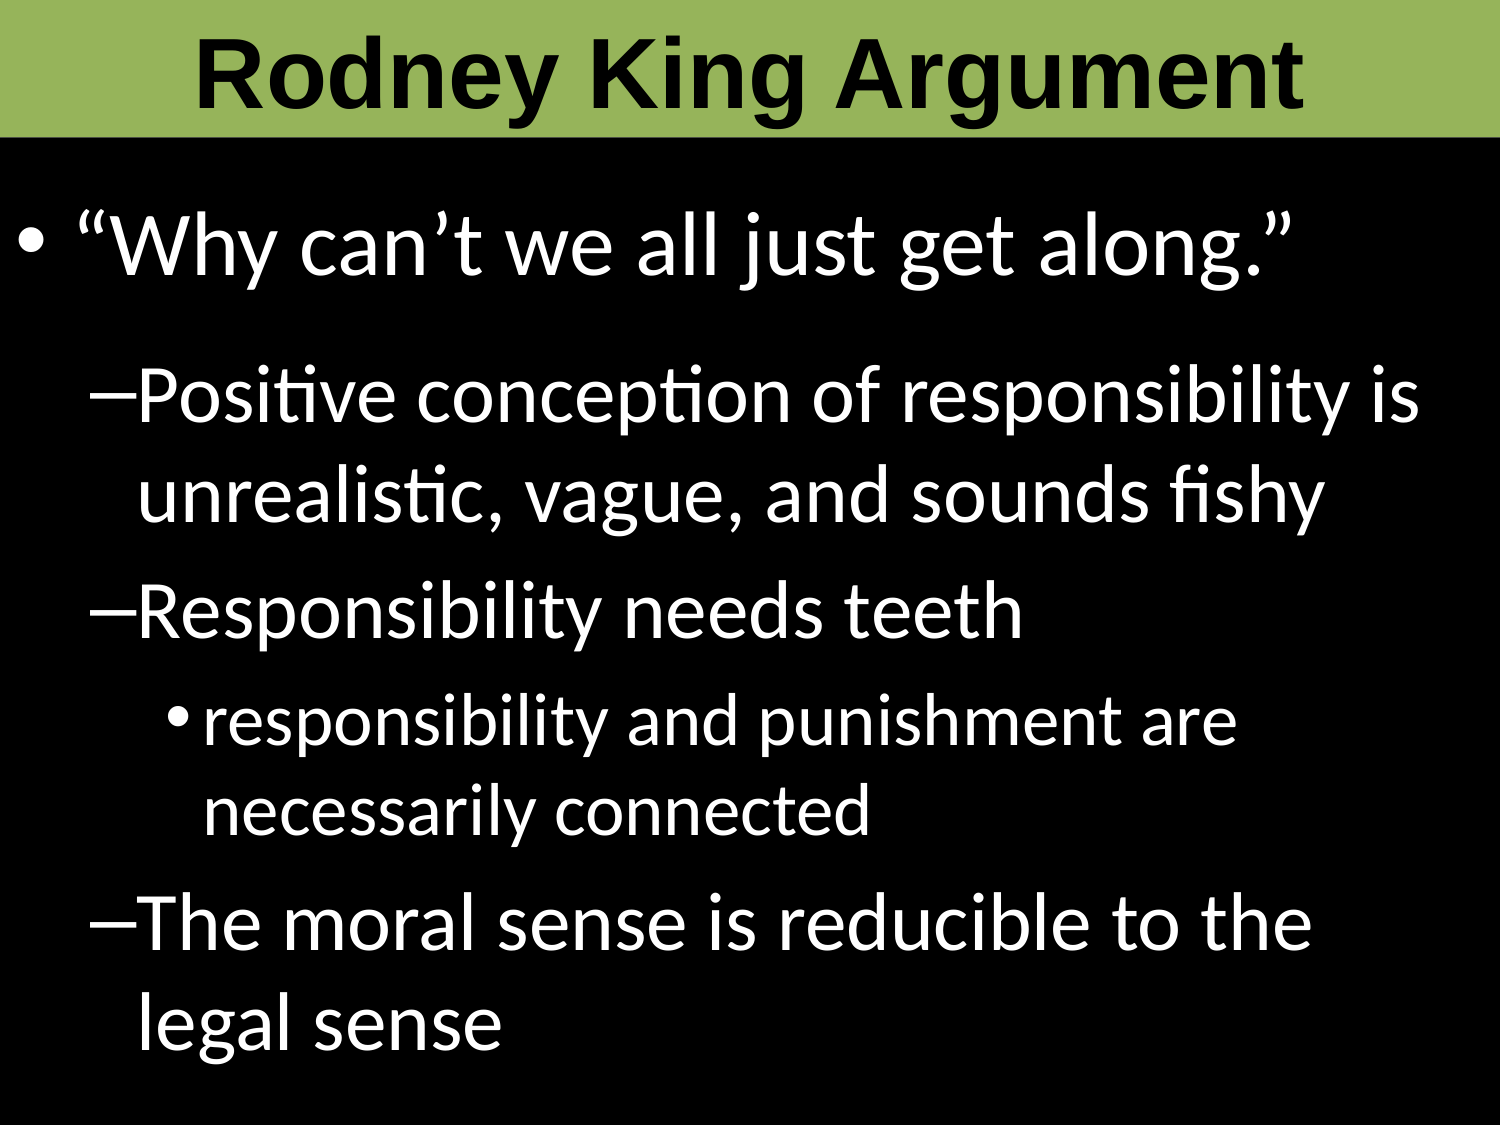

# Rodney King Argument

“Why can’t we all just get along.”

Positive conception of responsibility is unrealistic, vague, and sounds fishy
Responsibility needs teeth
responsibility and punishment are necessarily connected
The moral sense is reducible to the legal sense